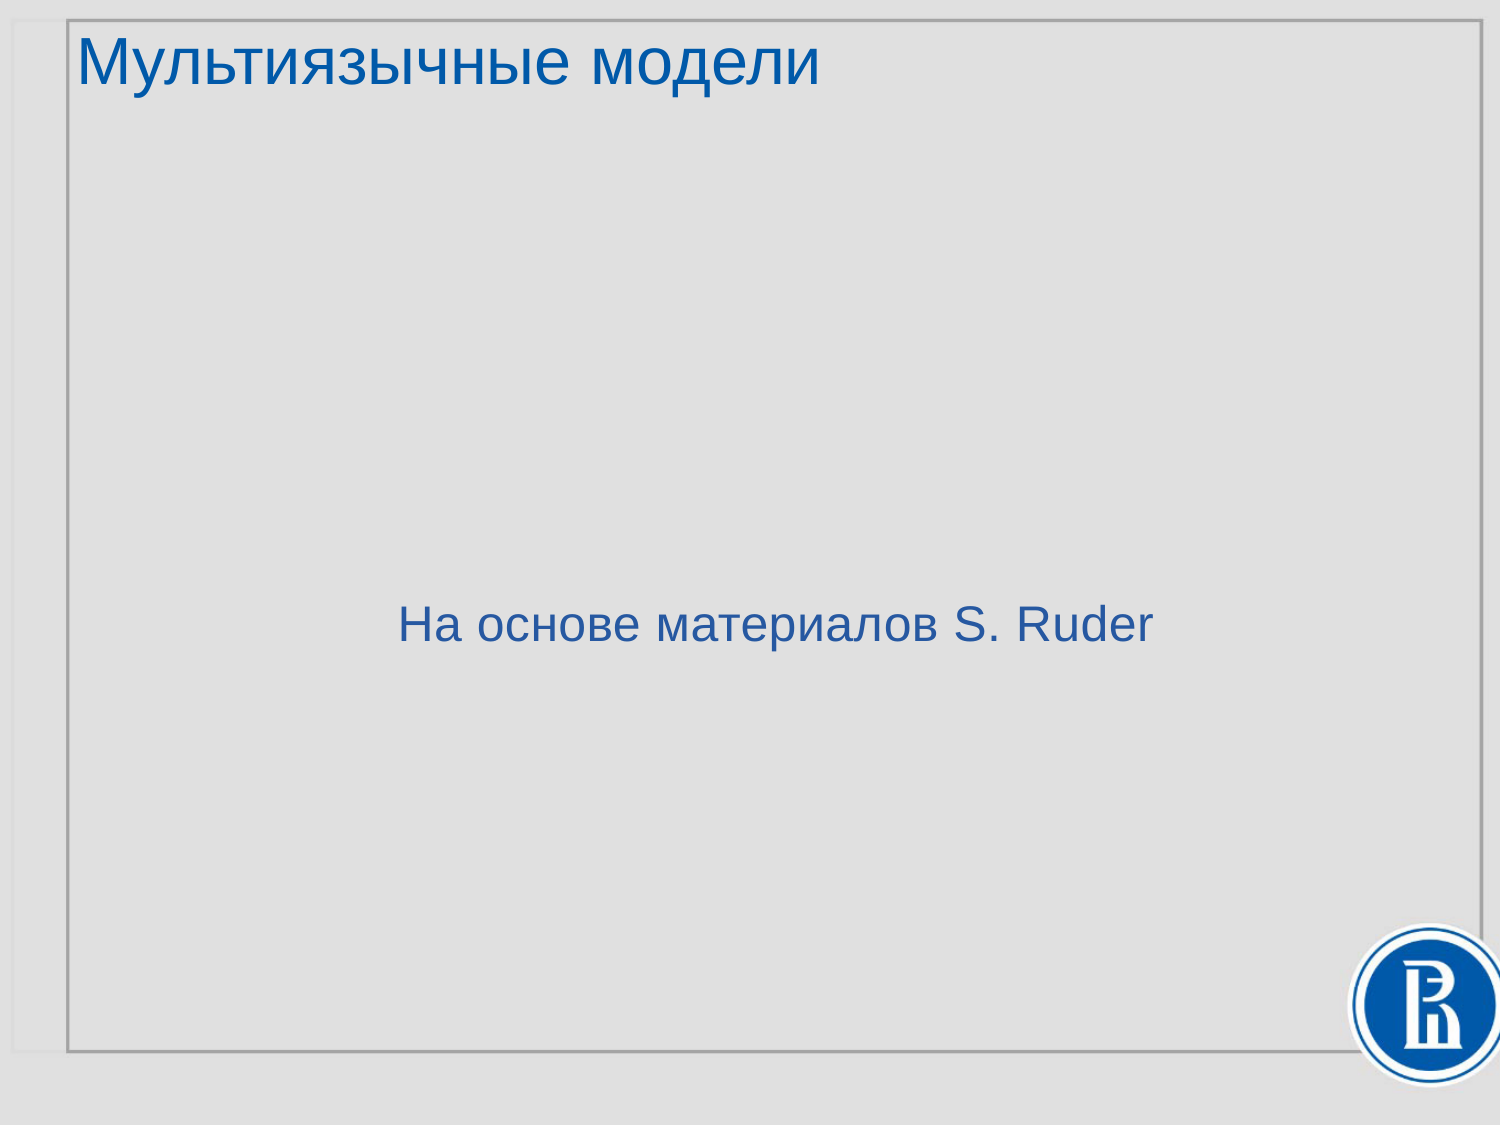

# Мультиязычные модели
На основе материалов S. Ruder